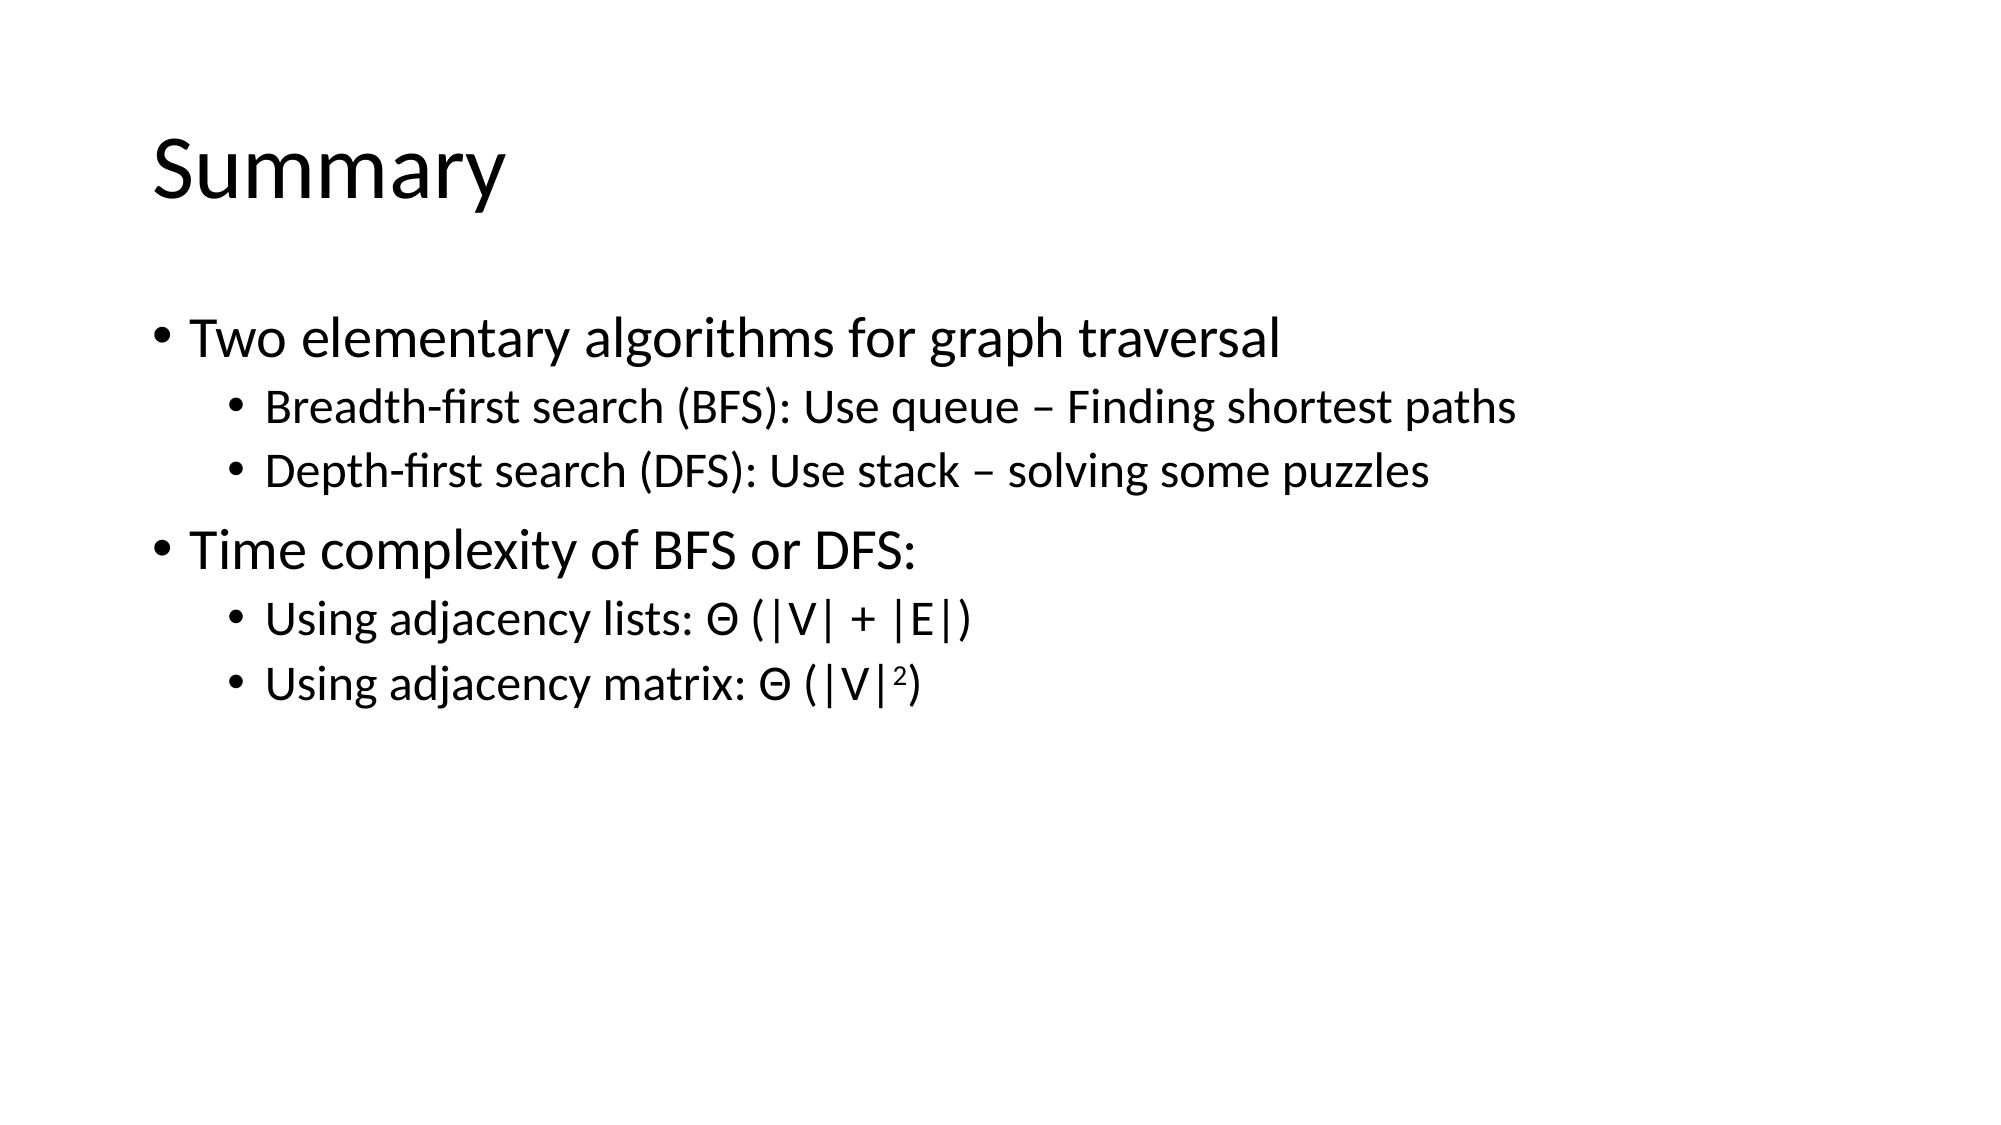

# Summary
Two elementary algorithms for graph traversal
Breadth-first search (BFS): Use queue – Finding shortest paths
Depth-first search (DFS): Use stack – solving some puzzles
Time complexity of BFS or DFS:
Using adjacency lists: Θ (|V| + |E|)
Using adjacency matrix: Θ (|V|2)